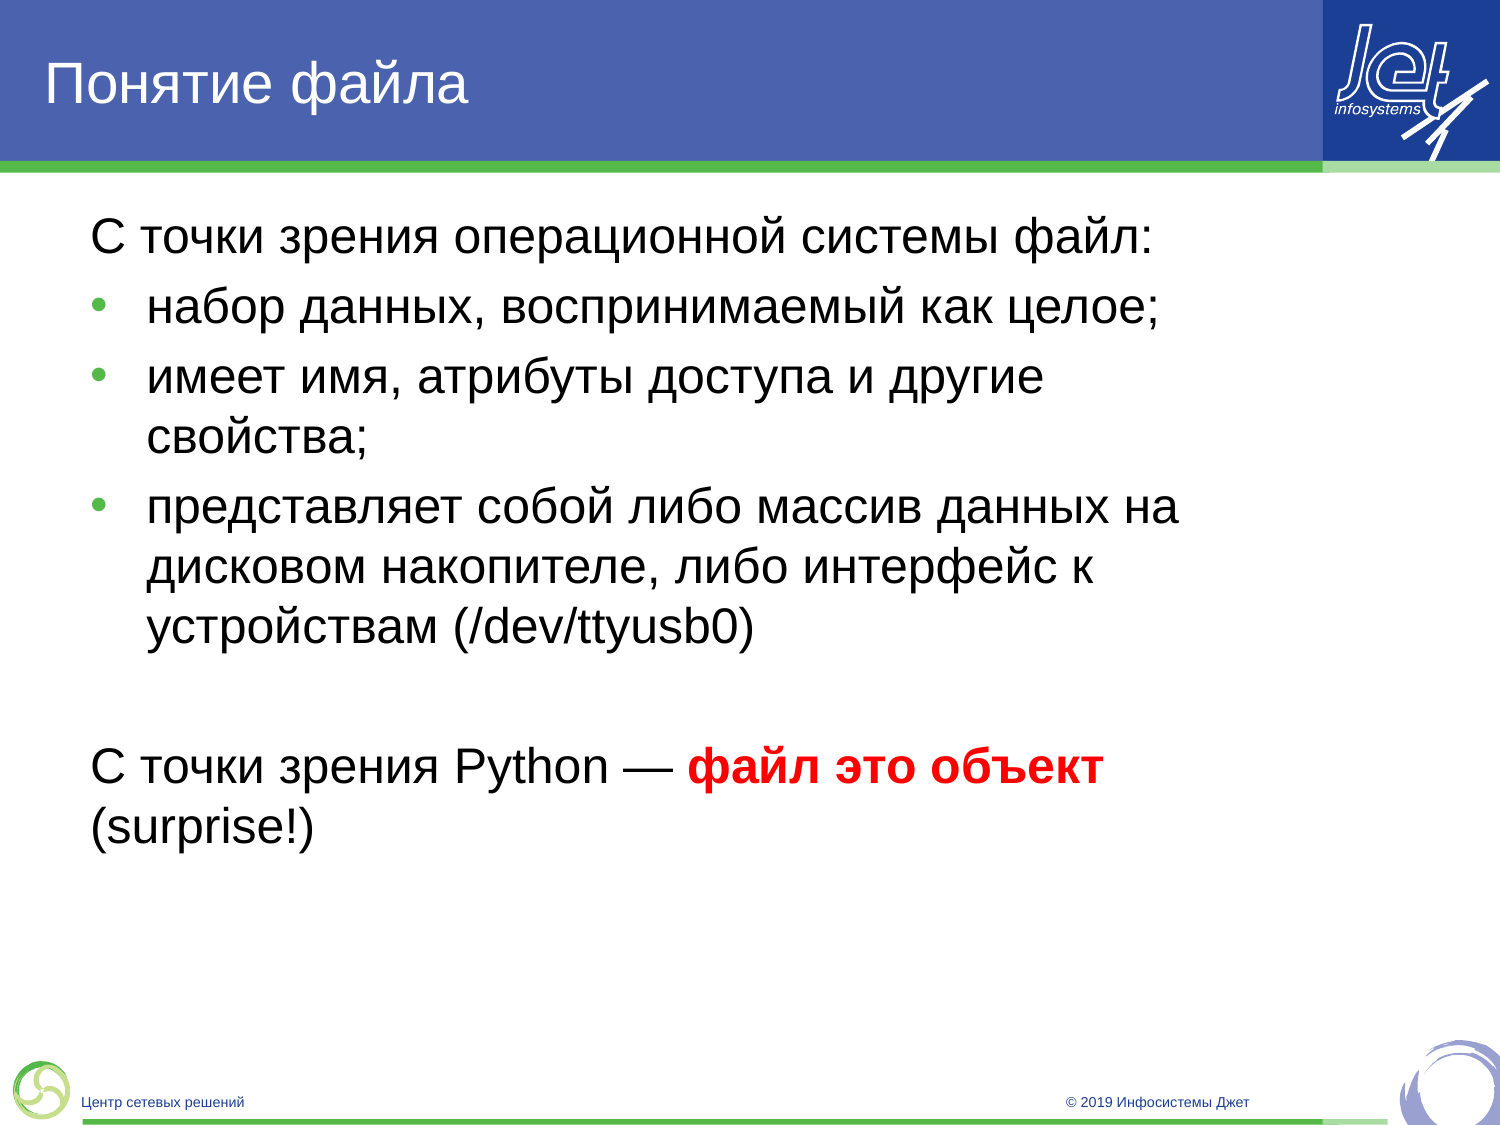

# Понятие файла
С точки зрения операционной системы файл:
набор данных, воспринимаемый как целое;
имеет имя, атрибуты доступа и другие свойства;
представляет собой либо массив данных на дисковом накопителе, либо интерфейс к устройствам (/dev/ttyusb0)

С точки зрения Python — файл это объект (surprise!)